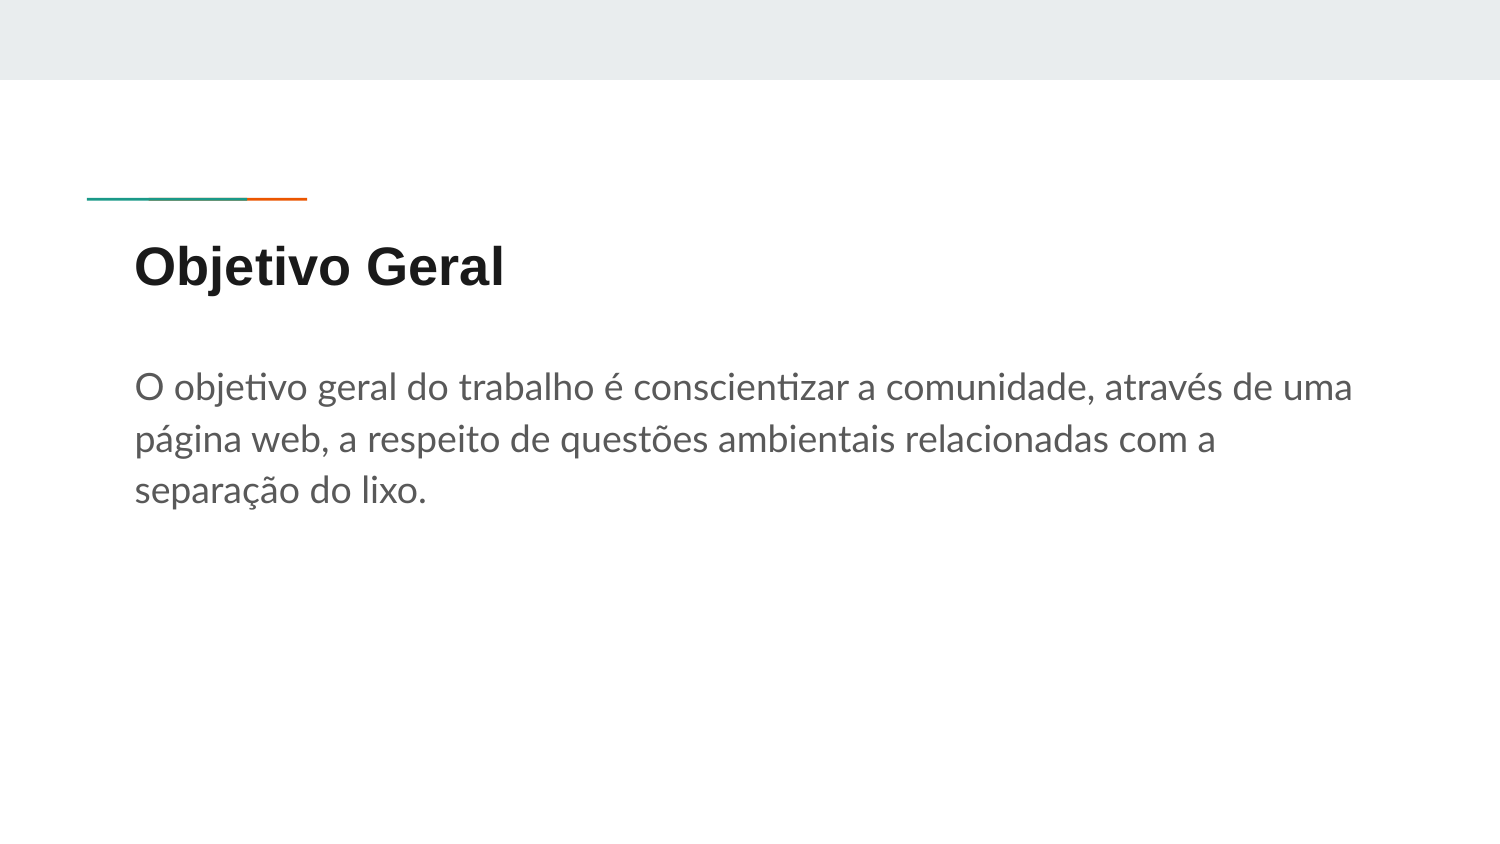

# Objetivo Geral
O objetivo geral do trabalho é conscientizar a comunidade, através de uma página web, a respeito de questões ambientais relacionadas com a separação do lixo.